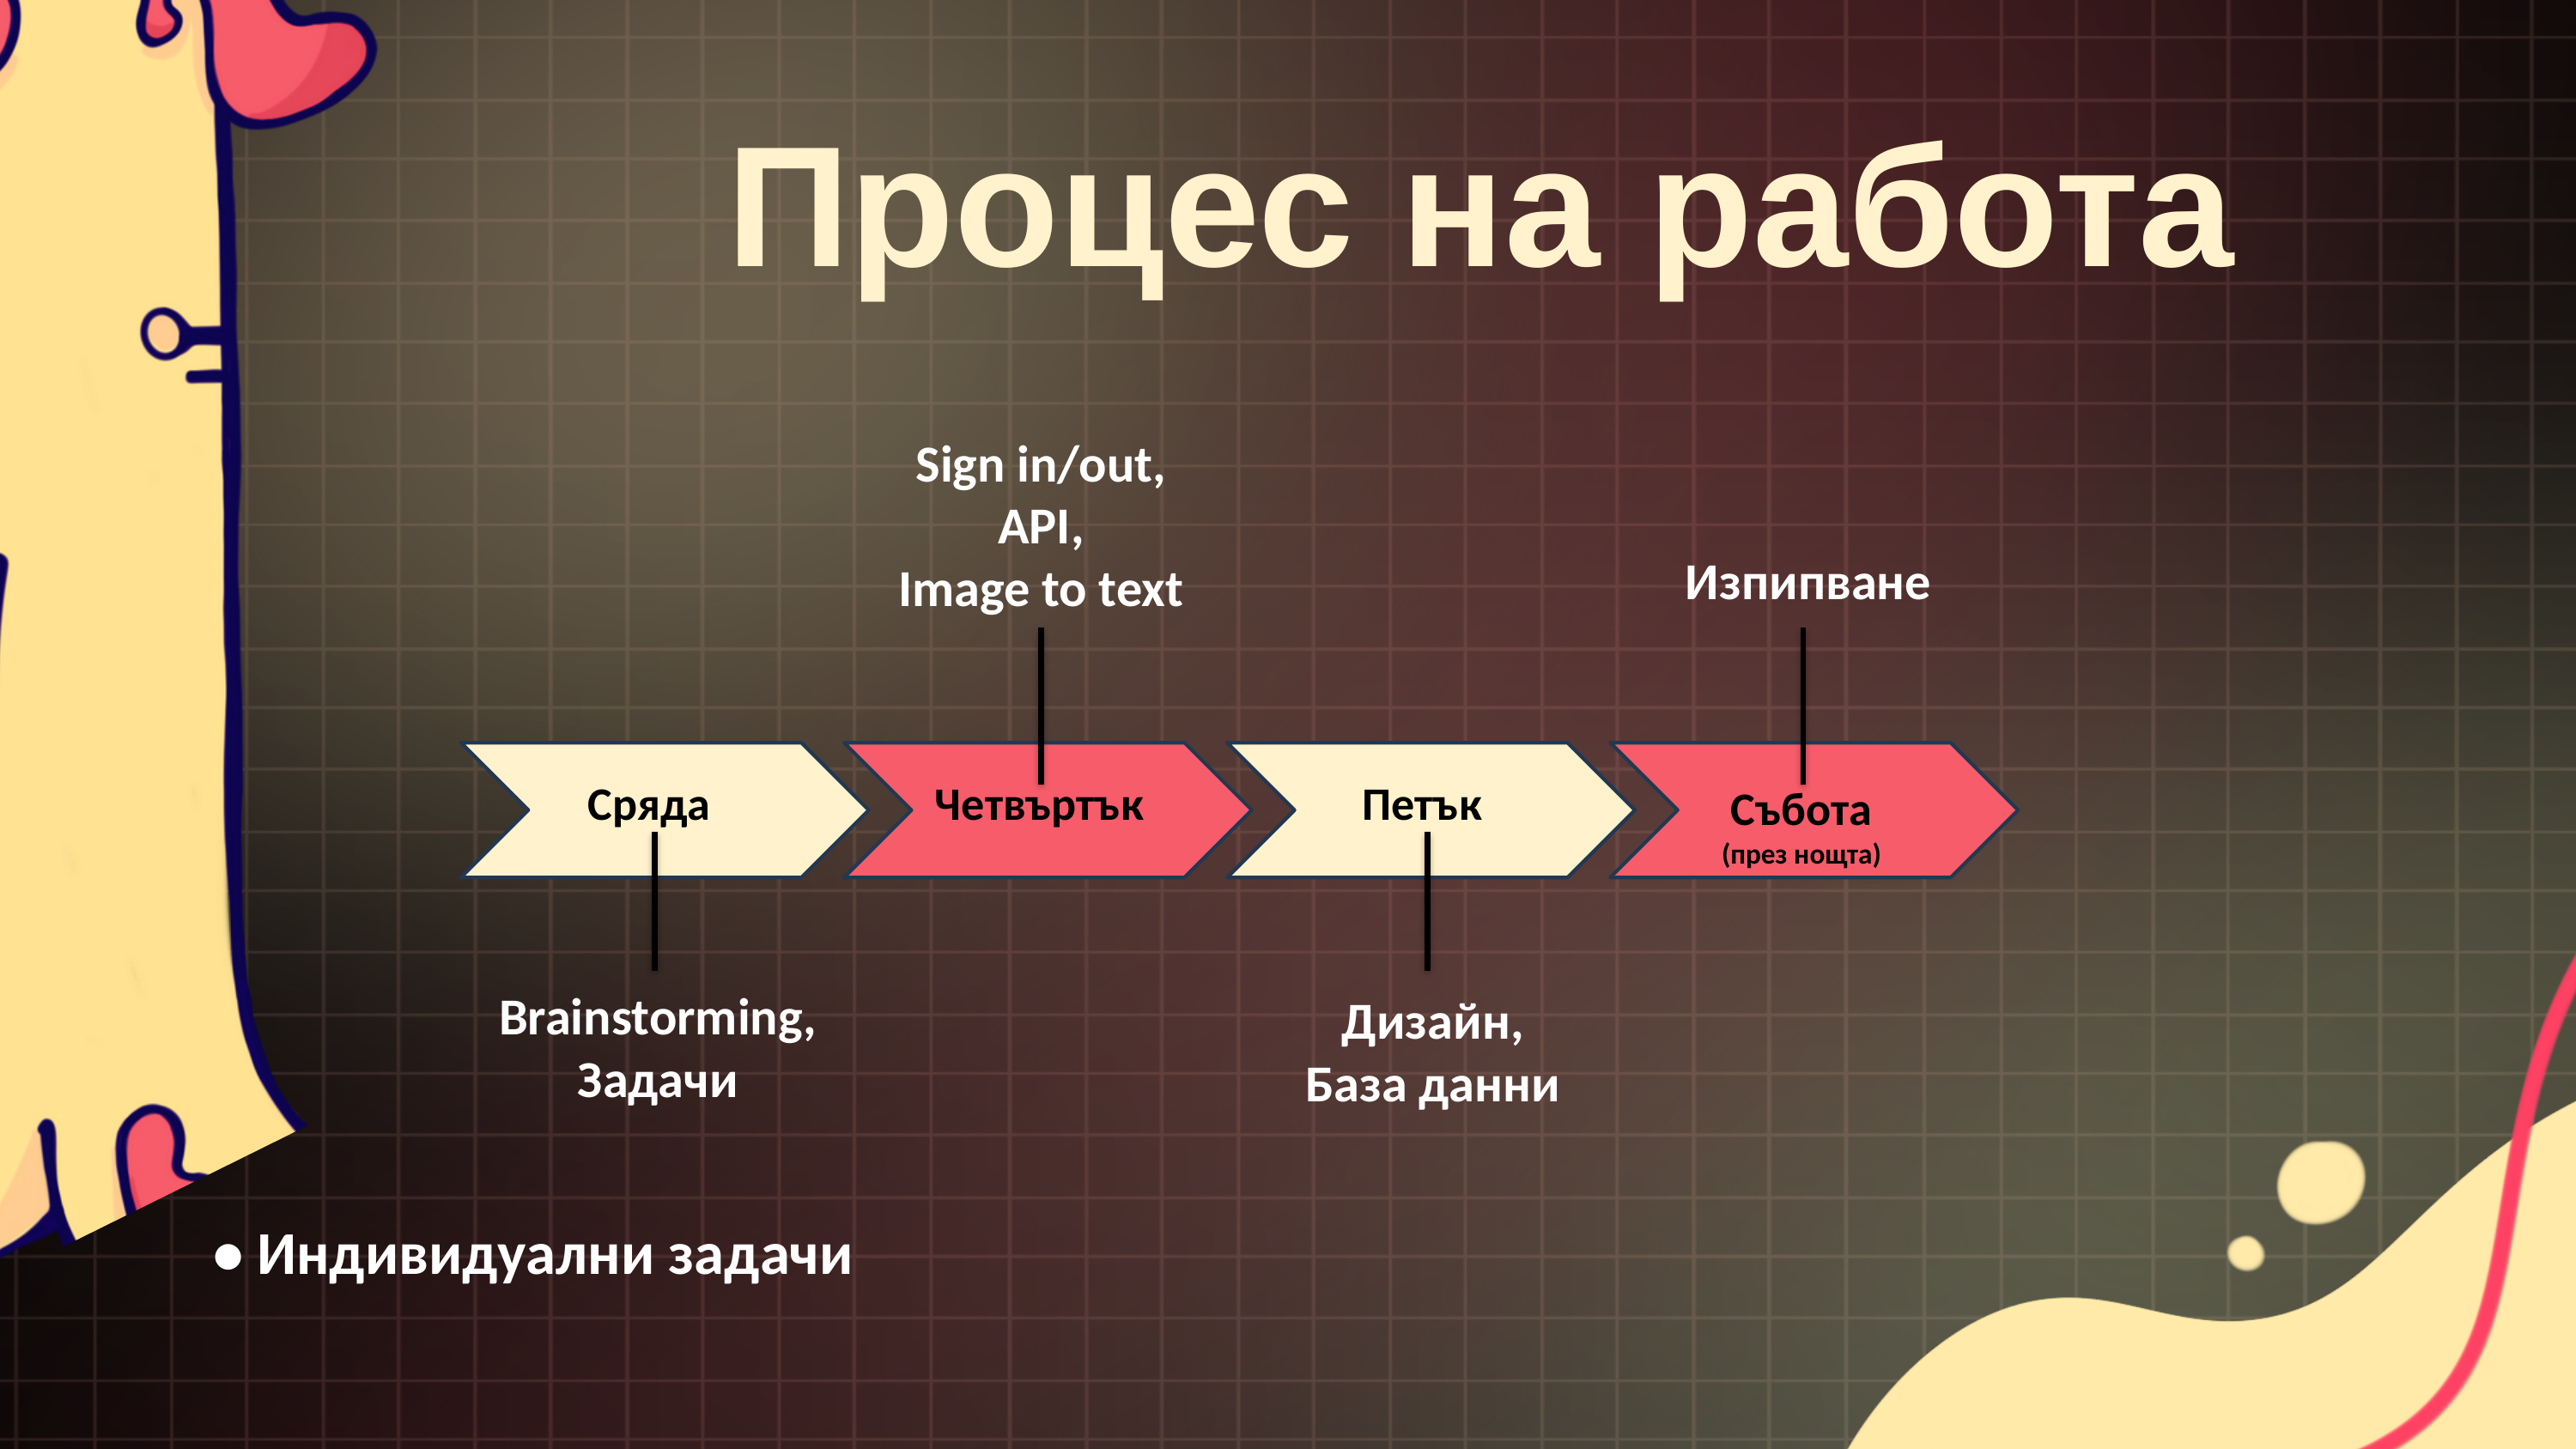

За нас
Процес на работа

Sign in/out,
API,
Image to text
Изпипване

Сряда
Четвъртък
Петък
Събота
(през нощта)
Brainstorming, Задачи
Дизайн,
База данни

Йоана
Ризова 10Г
Лили
Шишкова 10Г
Мартин
Димитров
Илина
Цанова 10А
Моника
Георгиева 10А
какво научихме от хакатона
• Индивидуални задачи